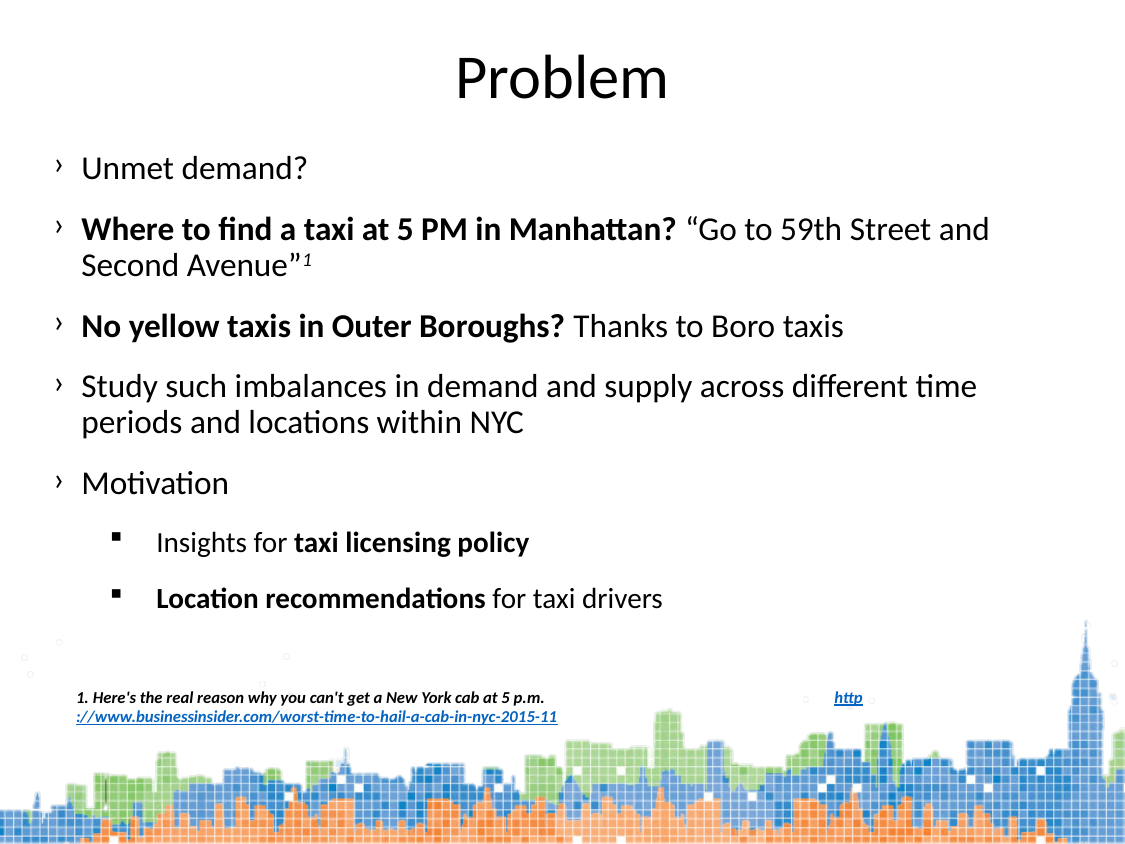

Problem
Unmet demand?
Where to find a taxi at 5 PM in Manhattan? “Go to 59th Street and Second Avenue”1
No yellow taxis in Outer Boroughs? Thanks to Boro taxis
Study such imbalances in demand and supply across different time periods and locations within NYC
Motivation
Insights for taxi licensing policy
Location recommendations for taxi drivers
1. Here's the real reason why you can't get a New York cab at 5 p.m.                                                                             http://www.businessinsider.com/worst-time-to-hail-a-cab-in-nyc-2015-11